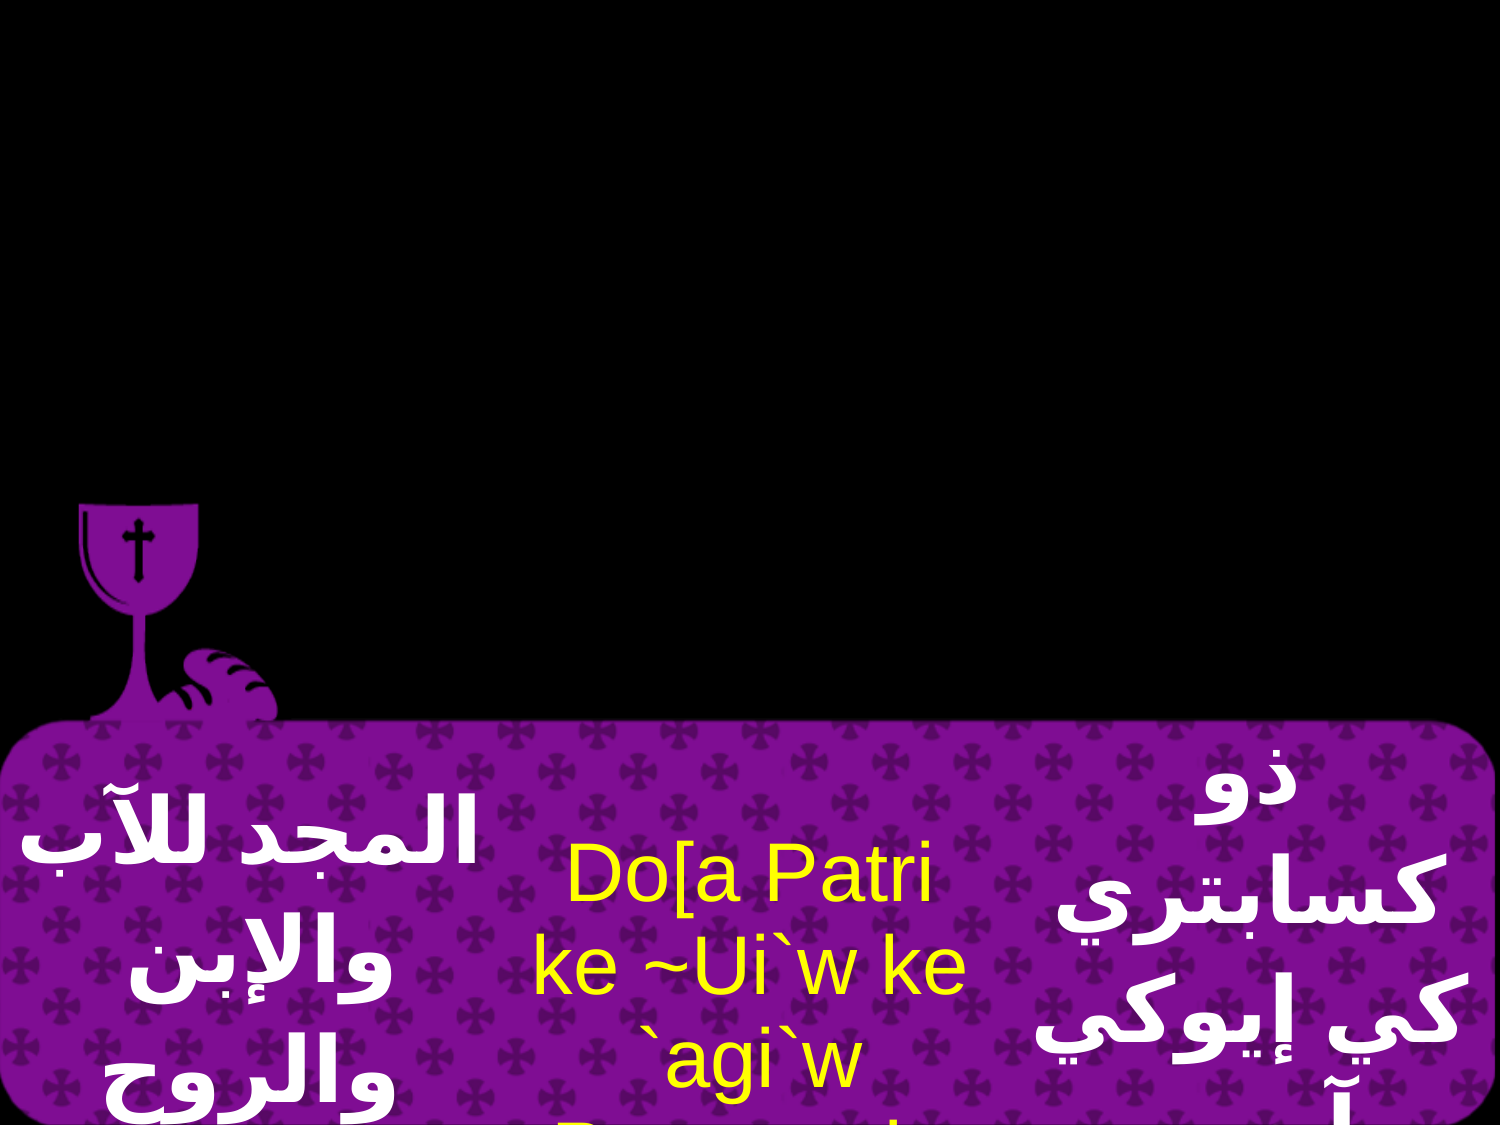

| المجد للآب والإبن والروح القدس | Do[a Patri ke ~Ui`w ke `agi`w ~Pneumati | ذو كسابتري كي إيوكي آجيو إبنيفماتي |
| --- | --- | --- |